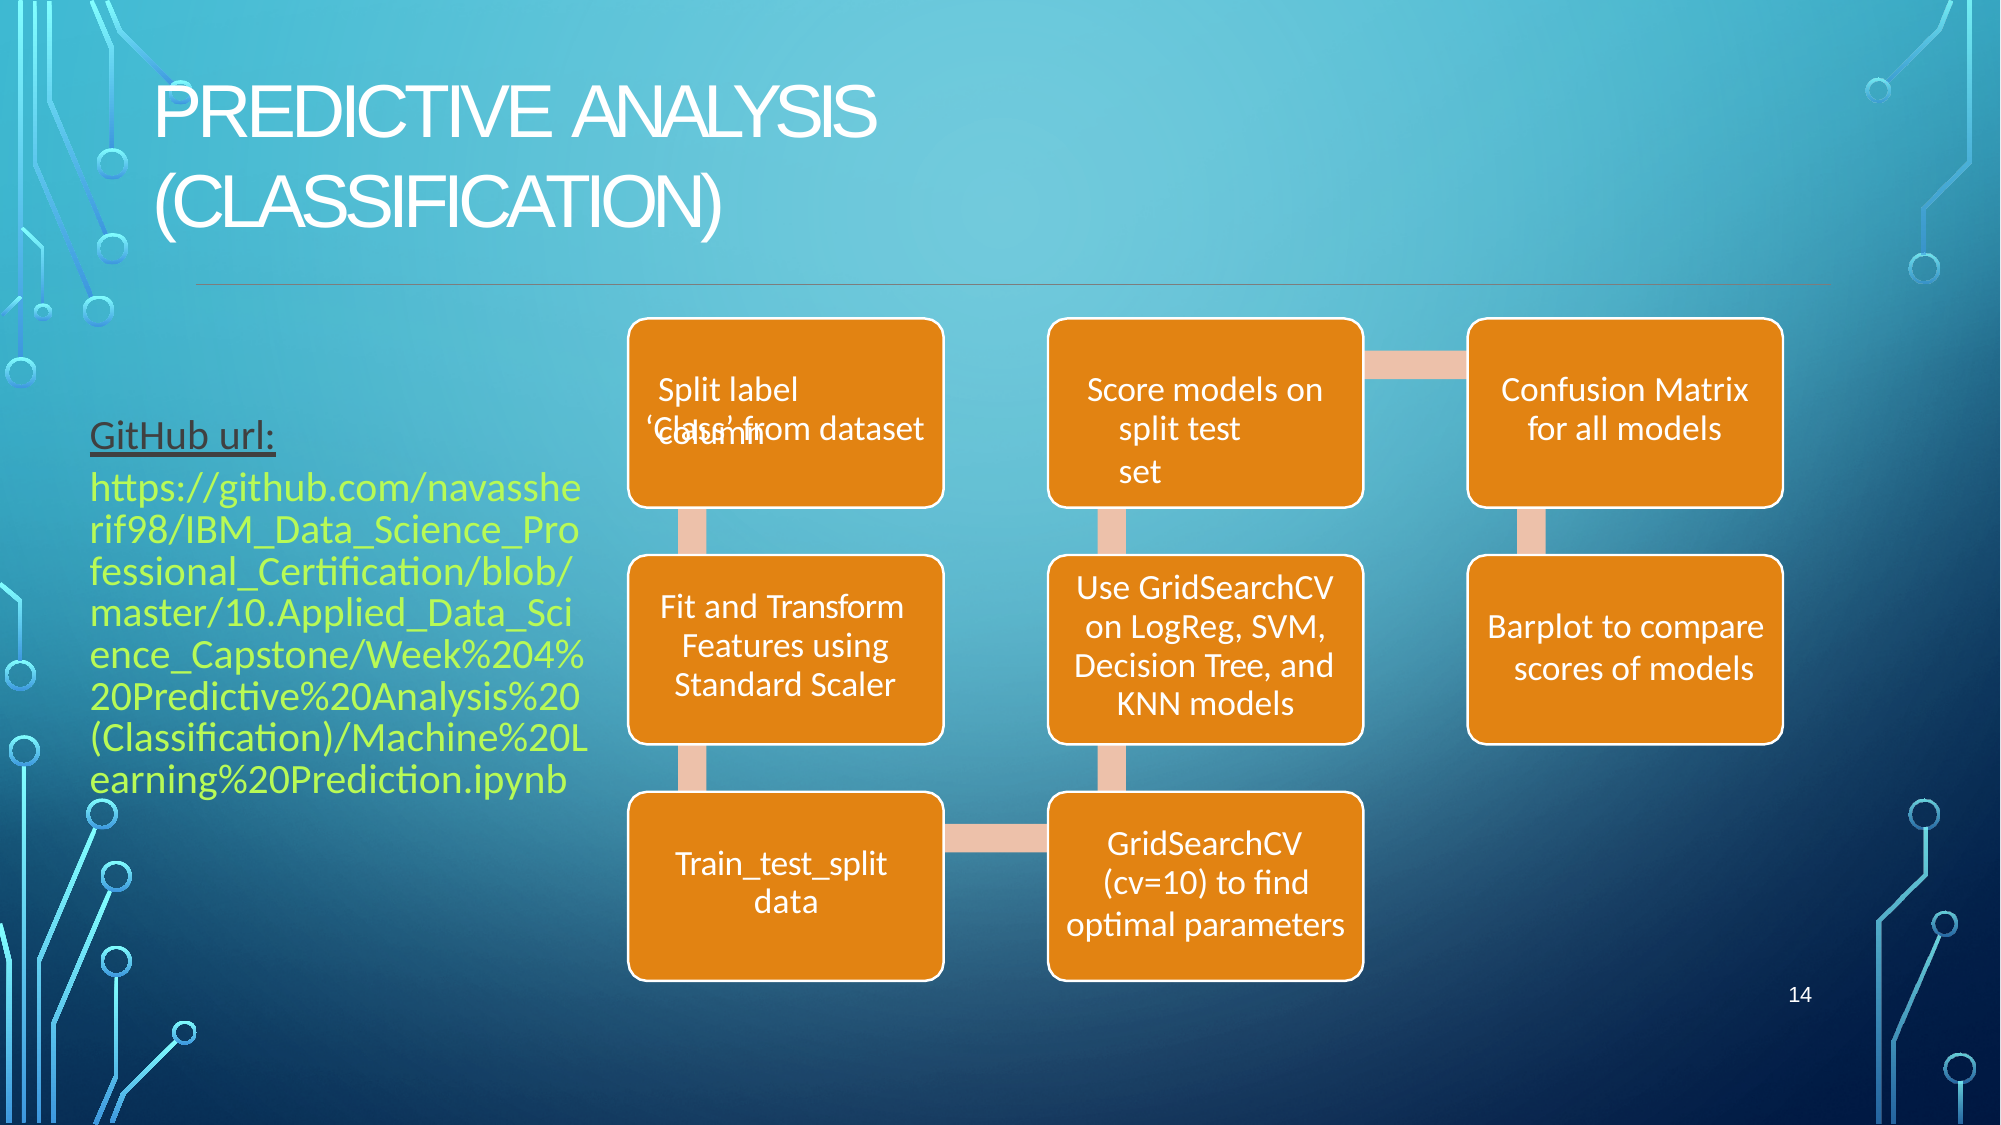

# Predictive analysis (Classification)

Split label column
Score models on
Confusion Matrix

‘Class’ from dataset
split test set
for all models
GitHub url:
https://github.com/navassherif98/IBM_Data_Science_Professional_Certification/blob/master/10.Applied_Data_Science_Capstone/Week%204%20Predictive%20Analysis%20(Classification)/Machine%20Learning%20Prediction.ipynb

Use GridSearchCV
Fit and Transform
Barplot to compare  scores of models
on LogReg, SVM,

Features using
Decision Tree, and
Standard Scaler
KNN models

GridSearchCV
Train_test_split
(cv=10) to find  optimal parameters
data
14